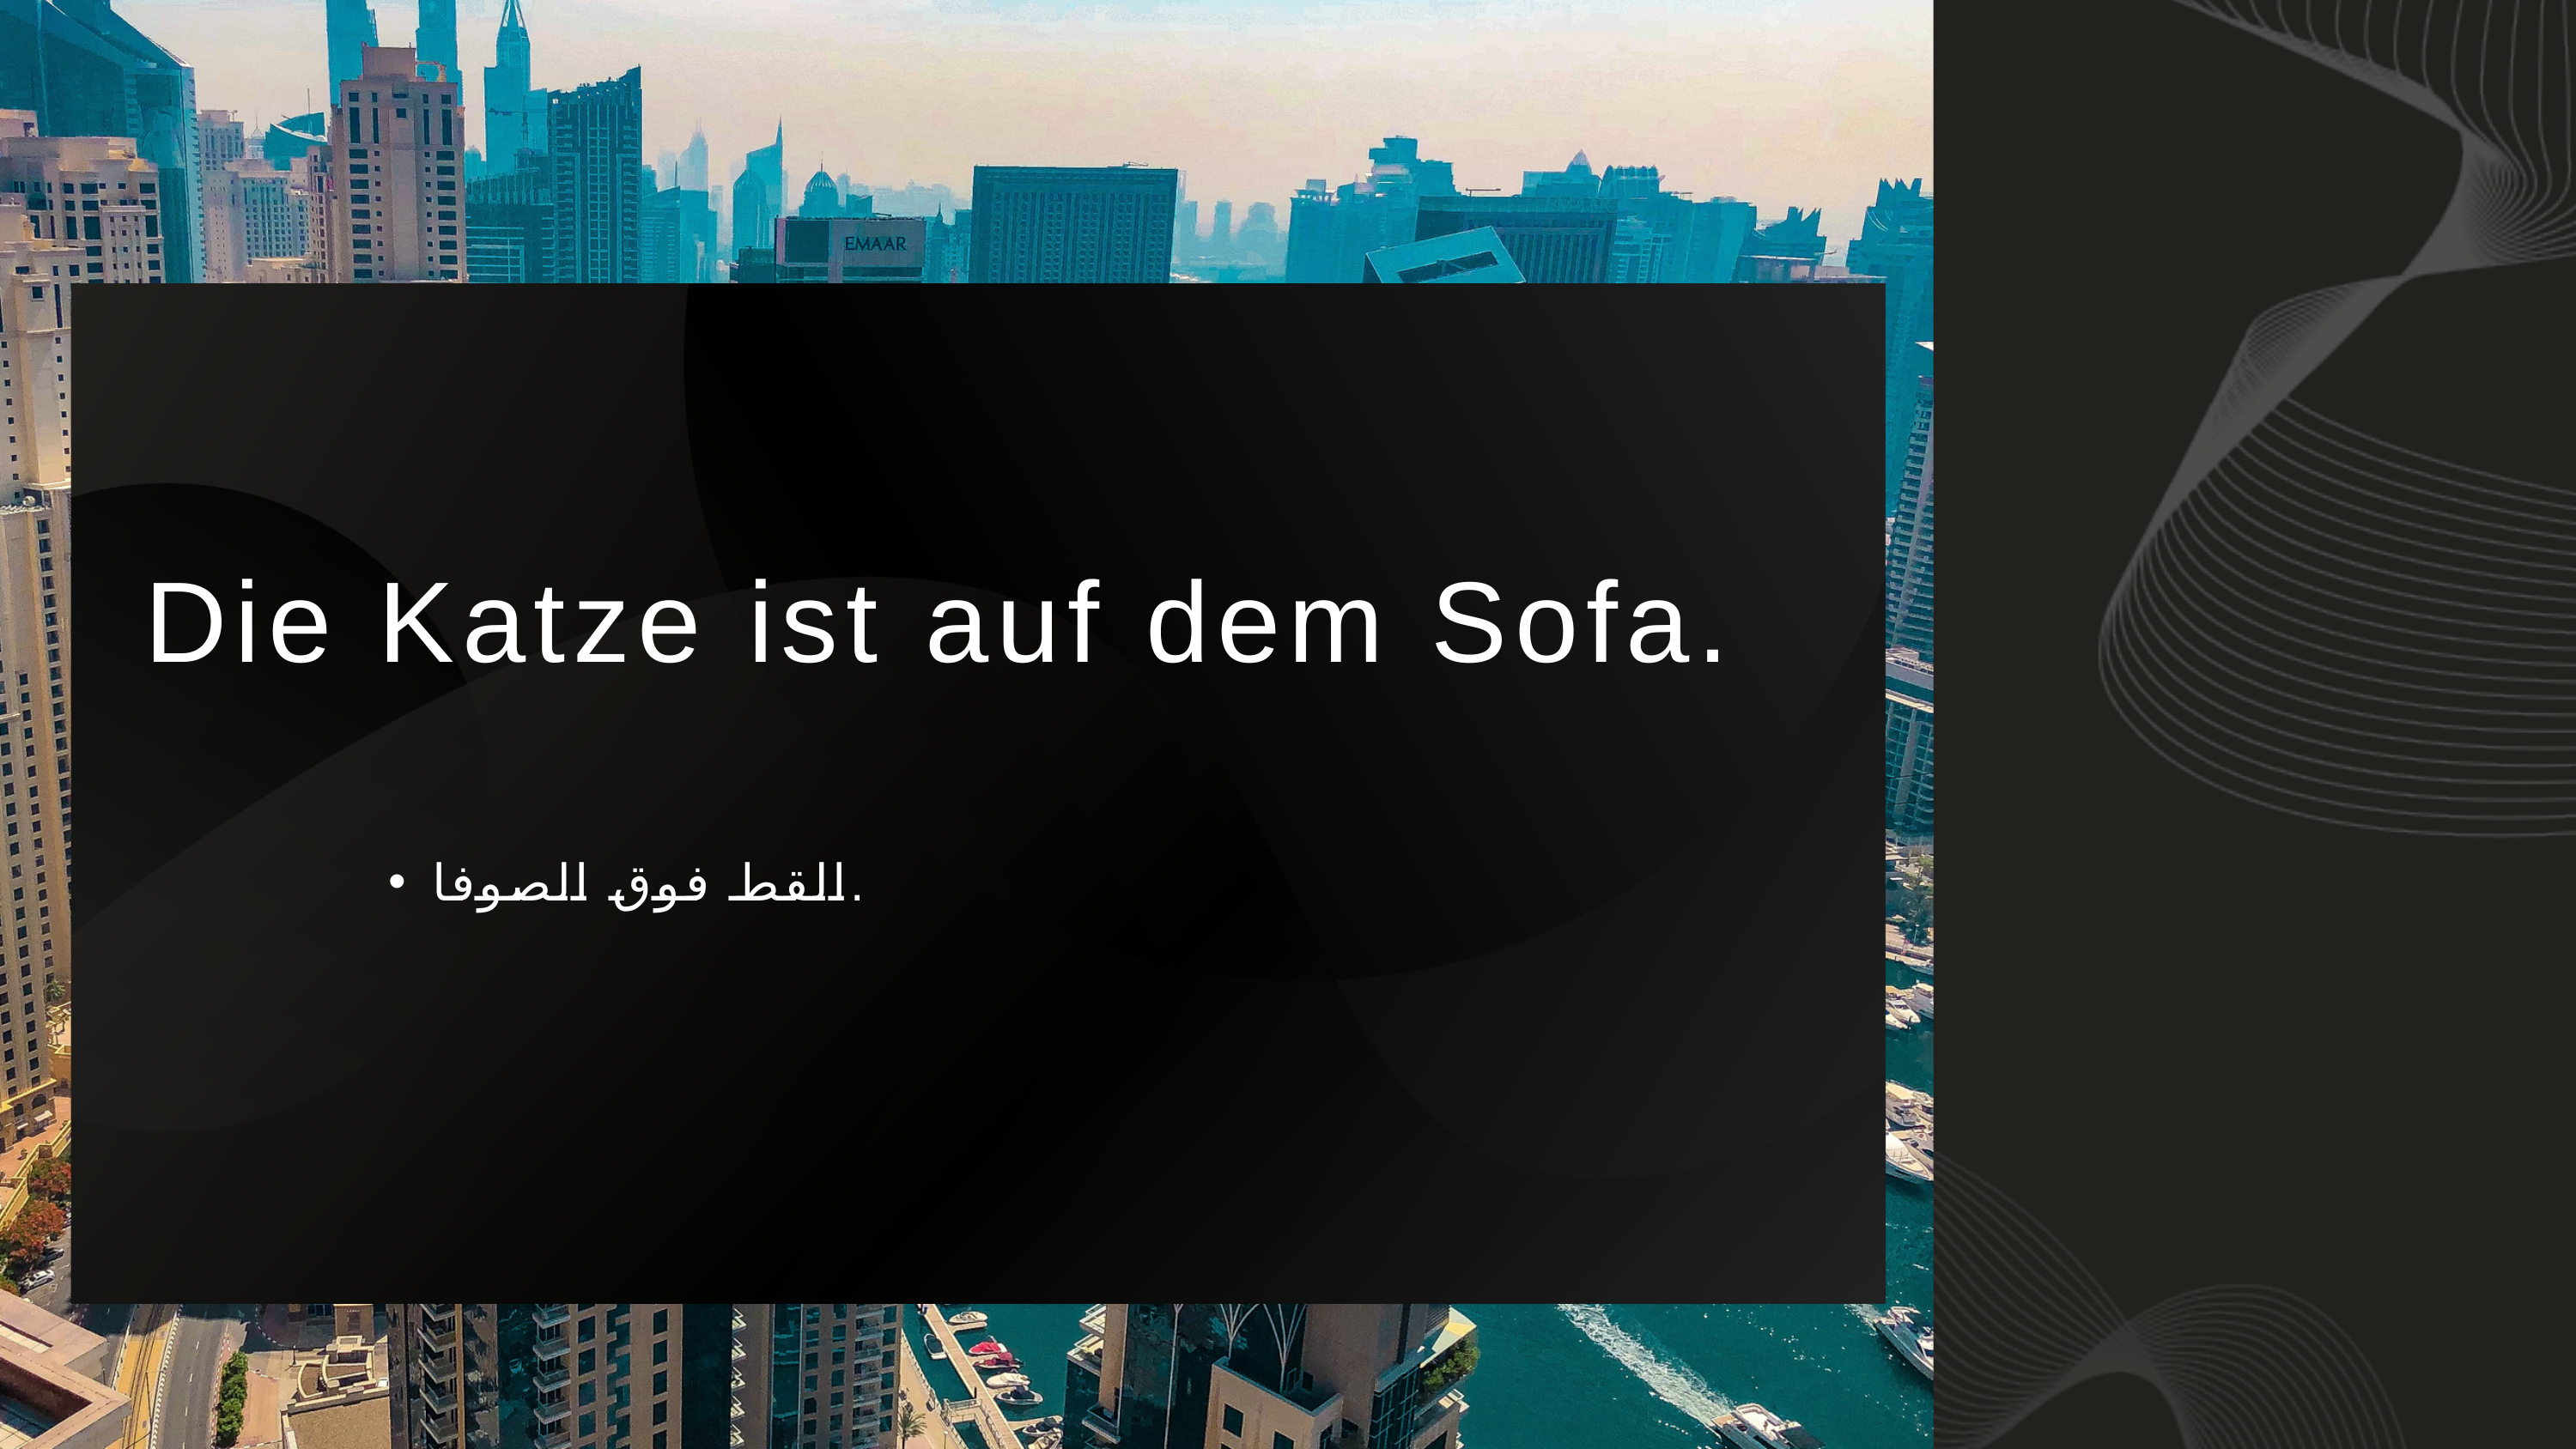

Die Katze ist auf dem Sofa.

القط فوق الصوفا.